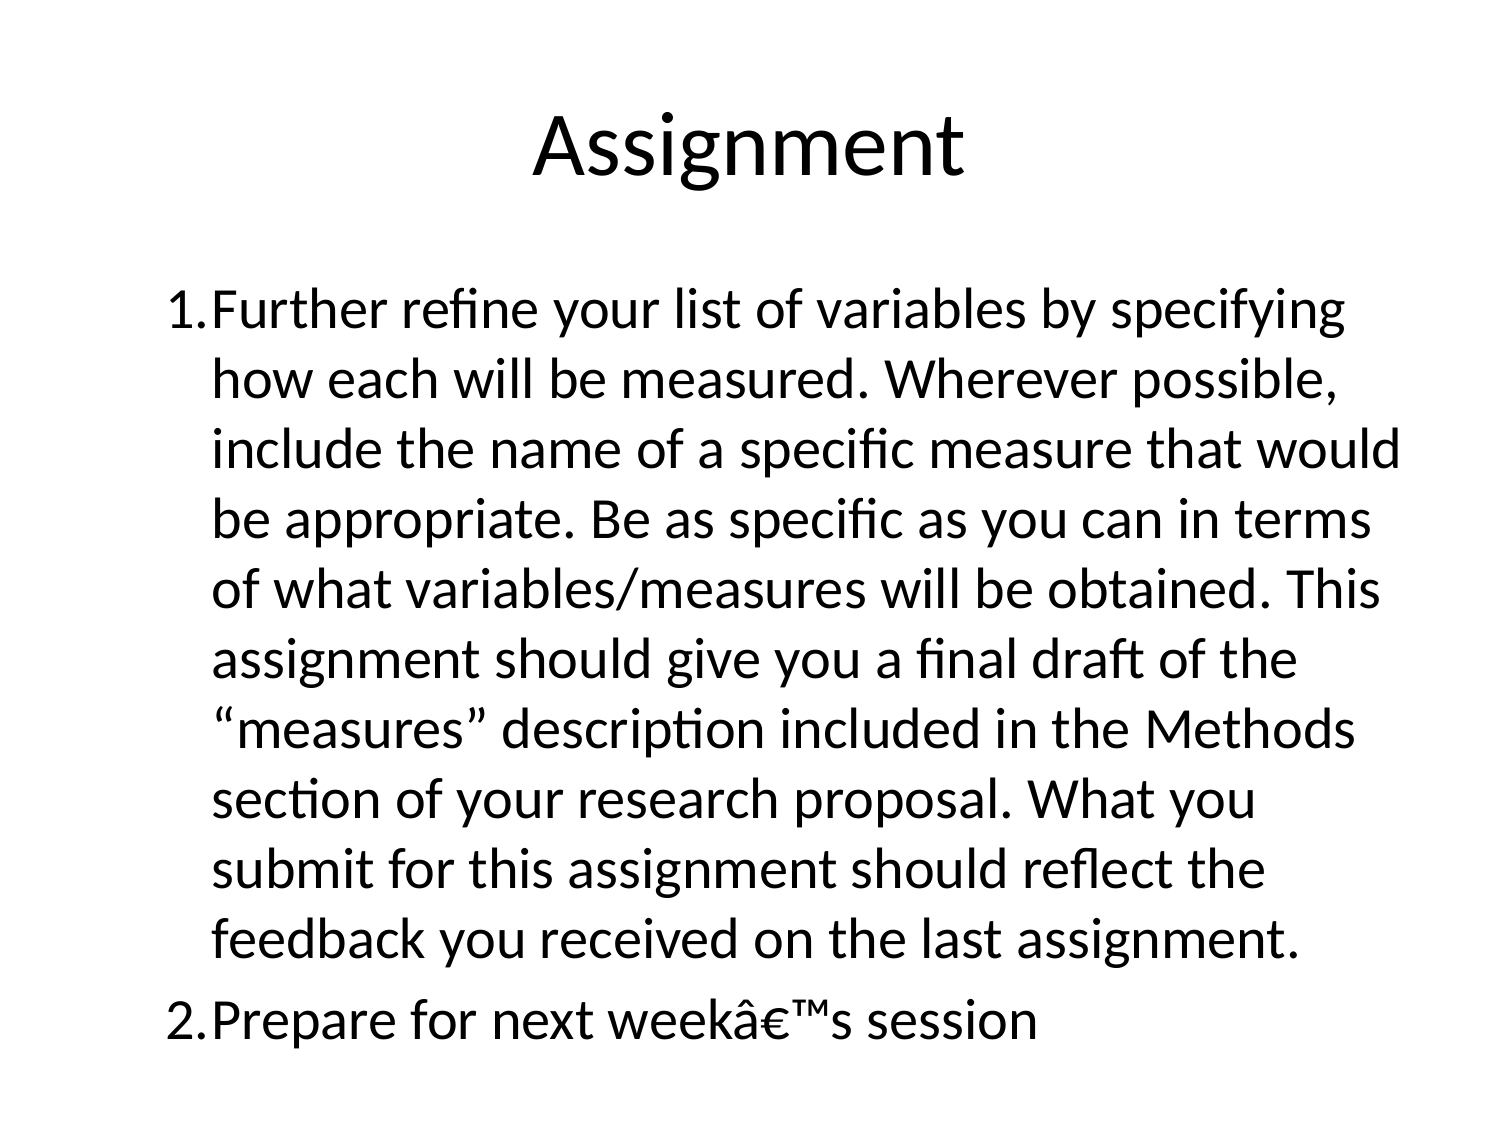

# Assignment
Further refine your list of variables by specifying how each will be measured. Wherever possible, include the name of a specific measure that would be appropriate. Be as specific as you can in terms of what variables/measures will be obtained. This assignment should give you a final draft of the “measures” description included in the Methods section of your research proposal. What you submit for this assignment should reflect the feedback you received on the last assignment.
Prepare for next weekâ€™s session